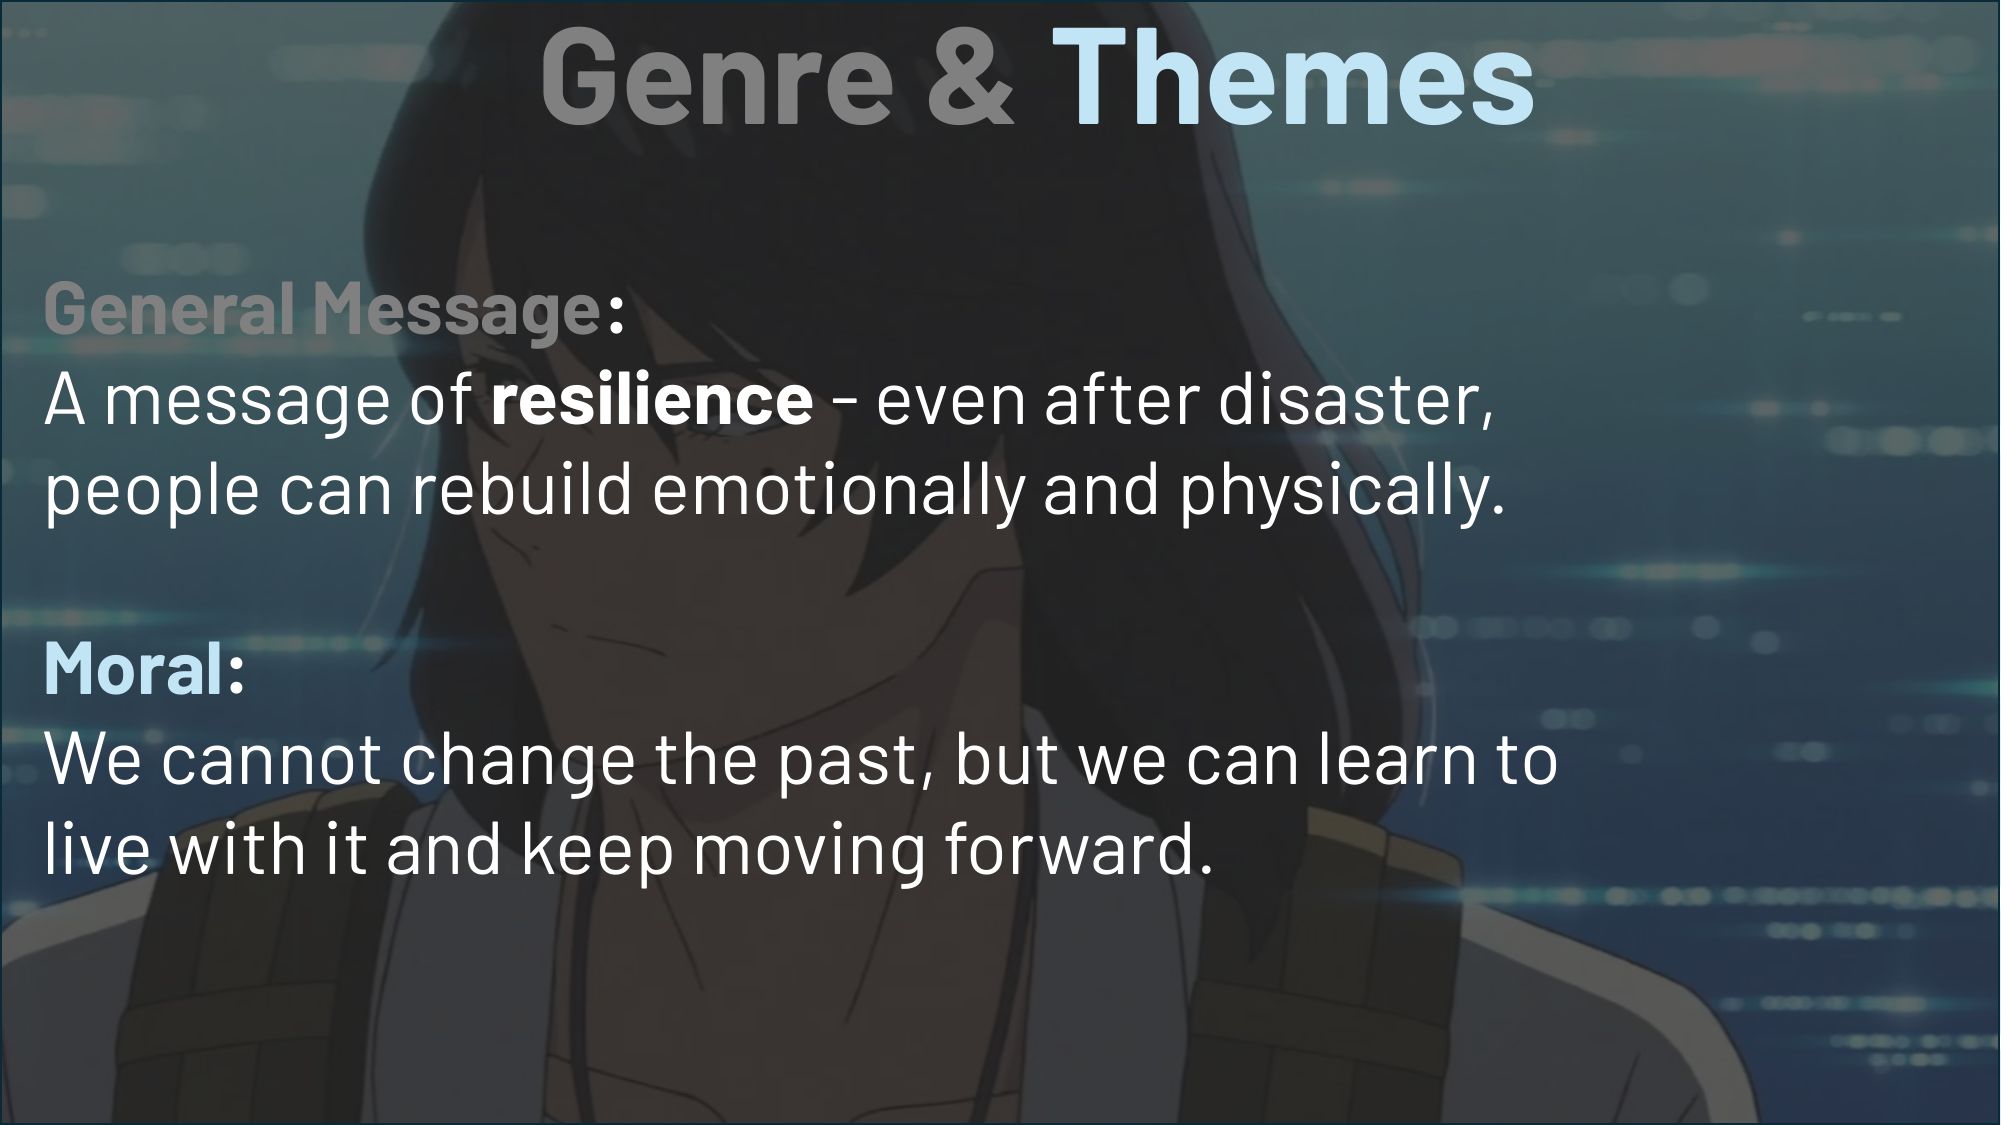

Genre & Themes

General Message:
A message of resilience - even after disaster, people can rebuild emotionally and physically.

Moral:
We cannot change the past, but we can learn to live with it and keep moving forward.